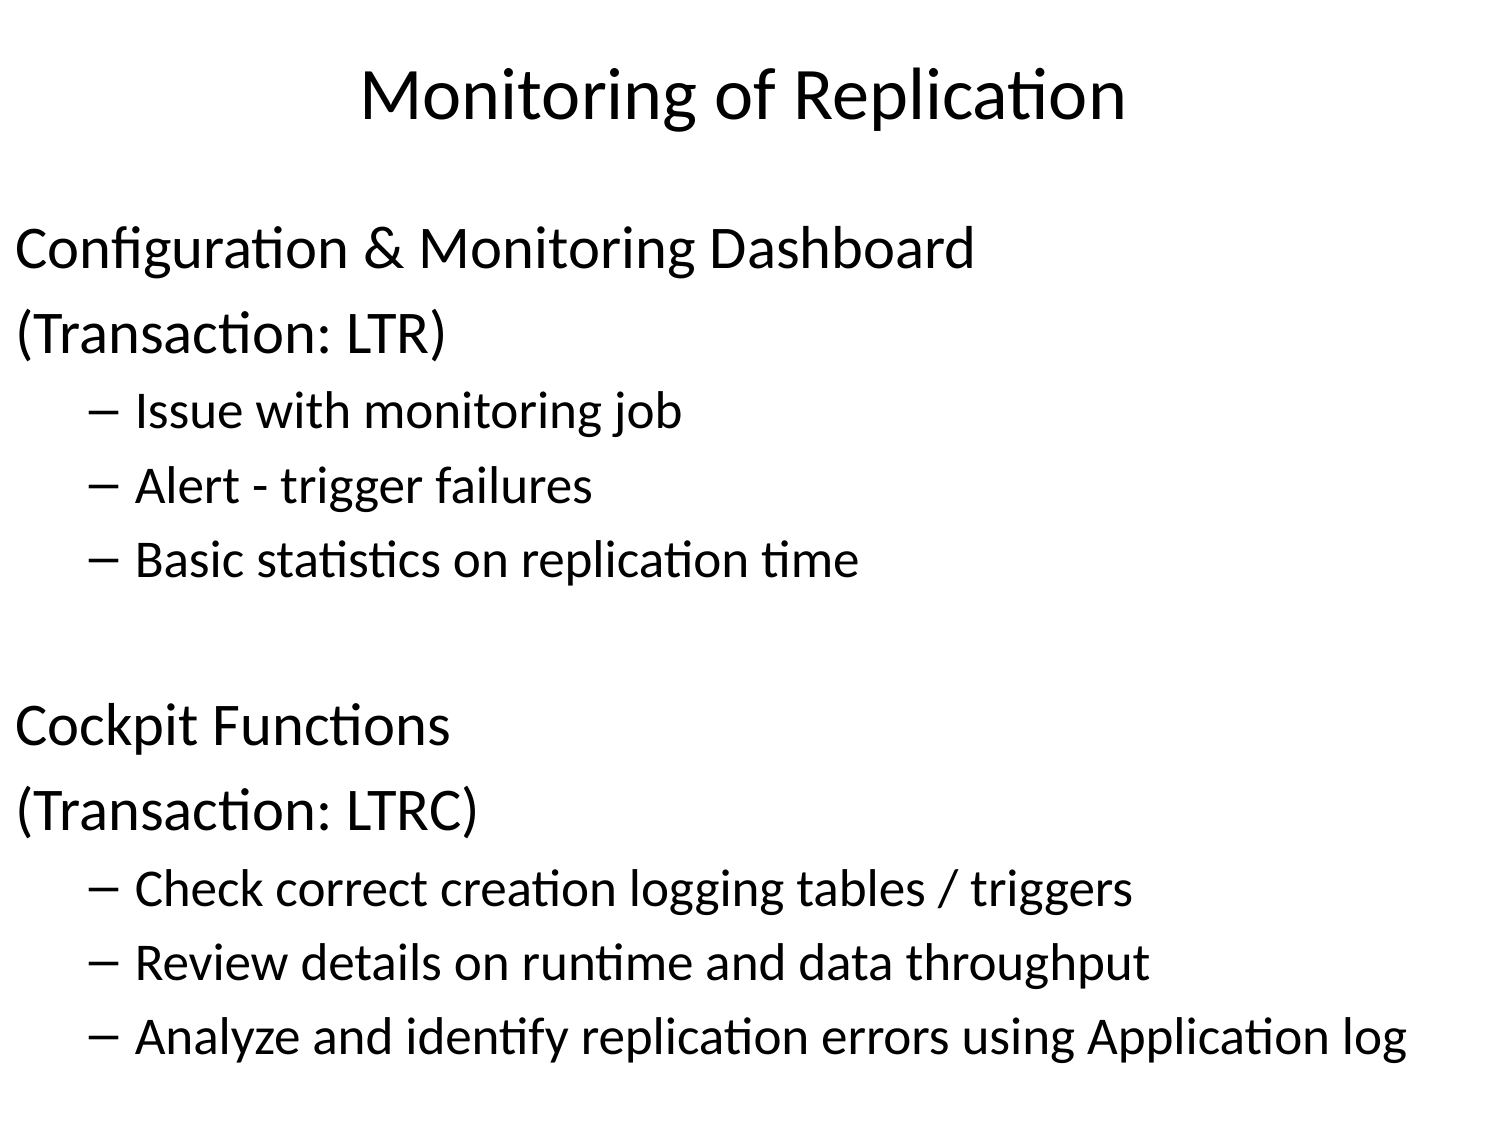

# Monitoring of Replication
Configuration & Monitoring Dashboard
(Transaction: LTR)
Issue with monitoring job
Alert - trigger failures
Basic statistics on replication time

Cockpit Functions
(Transaction: LTRC)
Check correct creation logging tables / triggers
Review details on runtime and data throughput
Analyze and identify replication errors using Application log